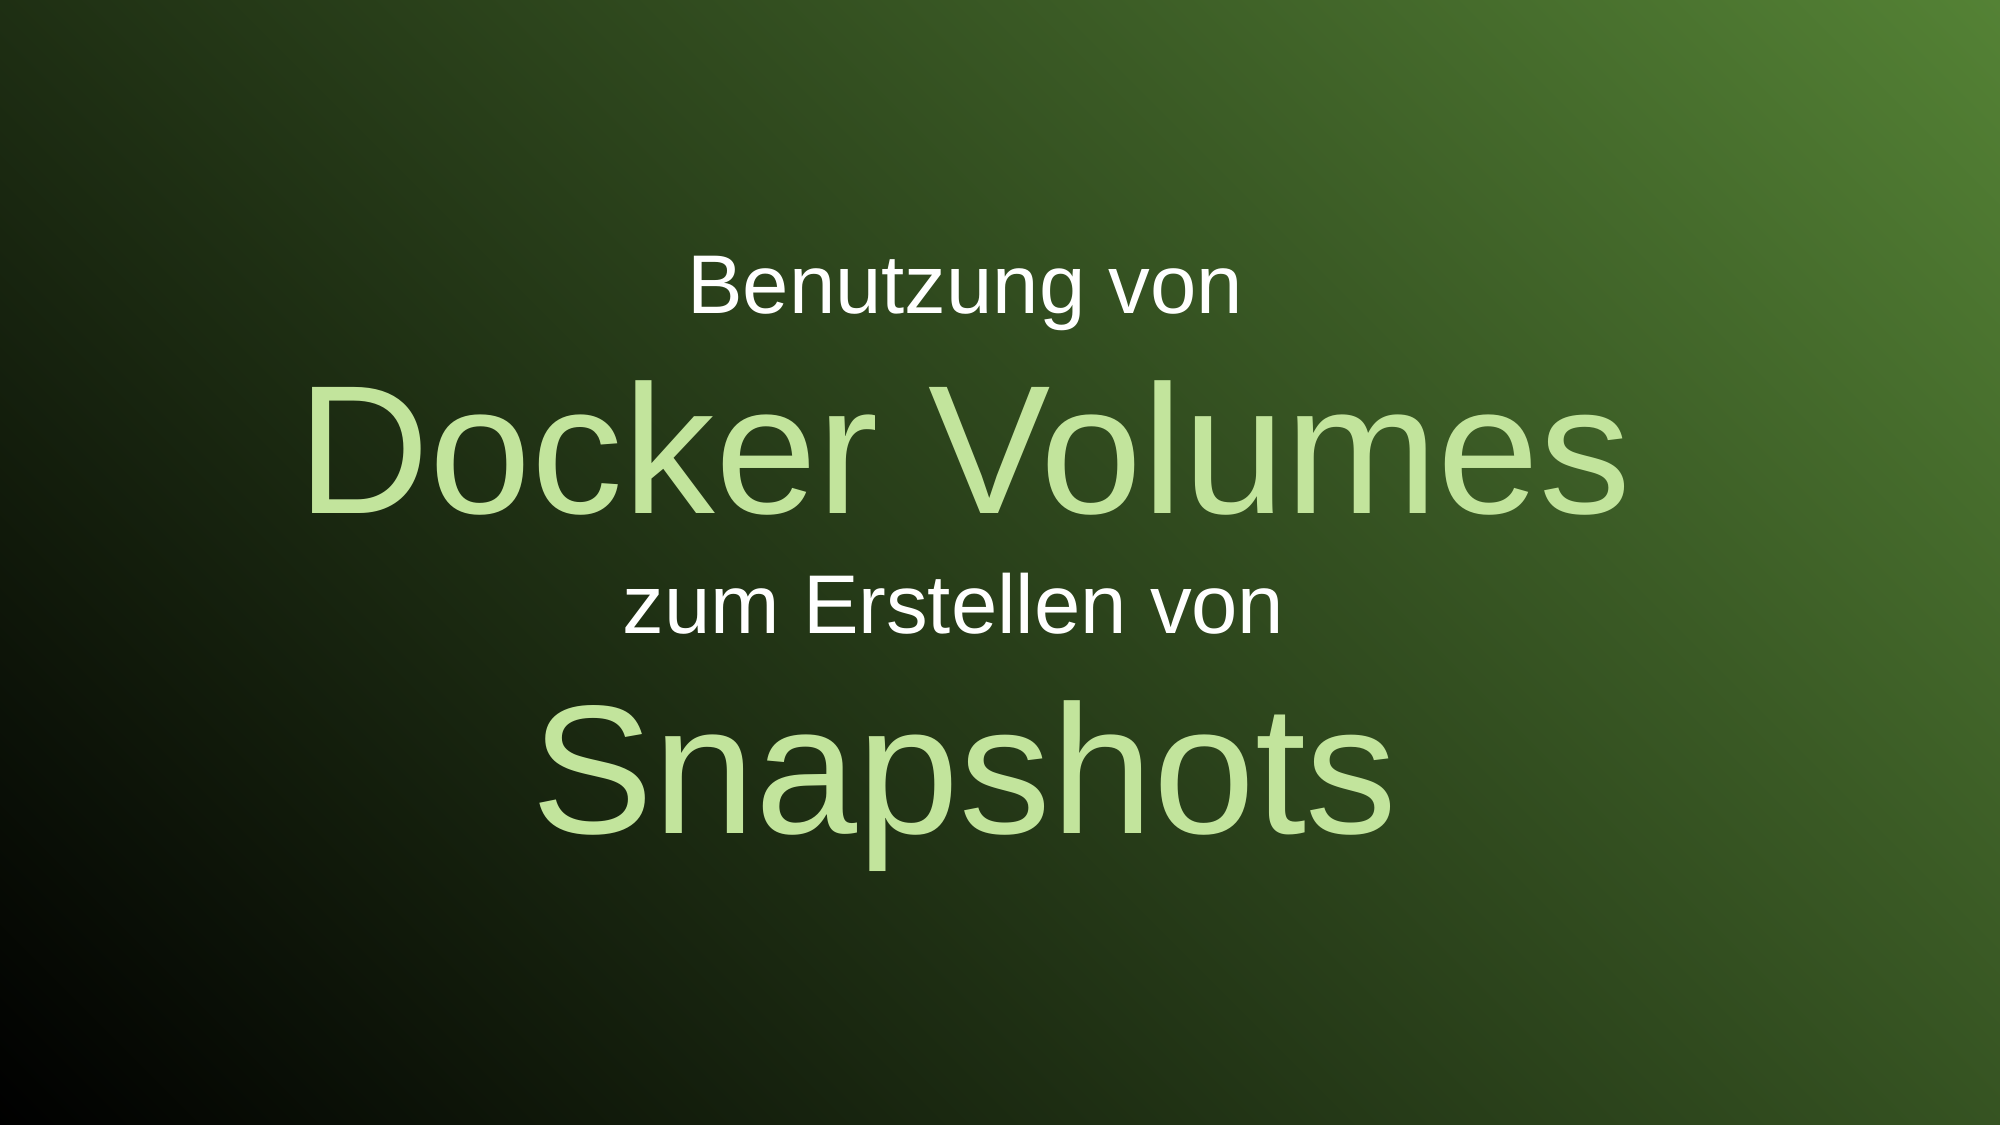

Benutzung von
Docker Volumes
zum Erstellen von
Snapshots